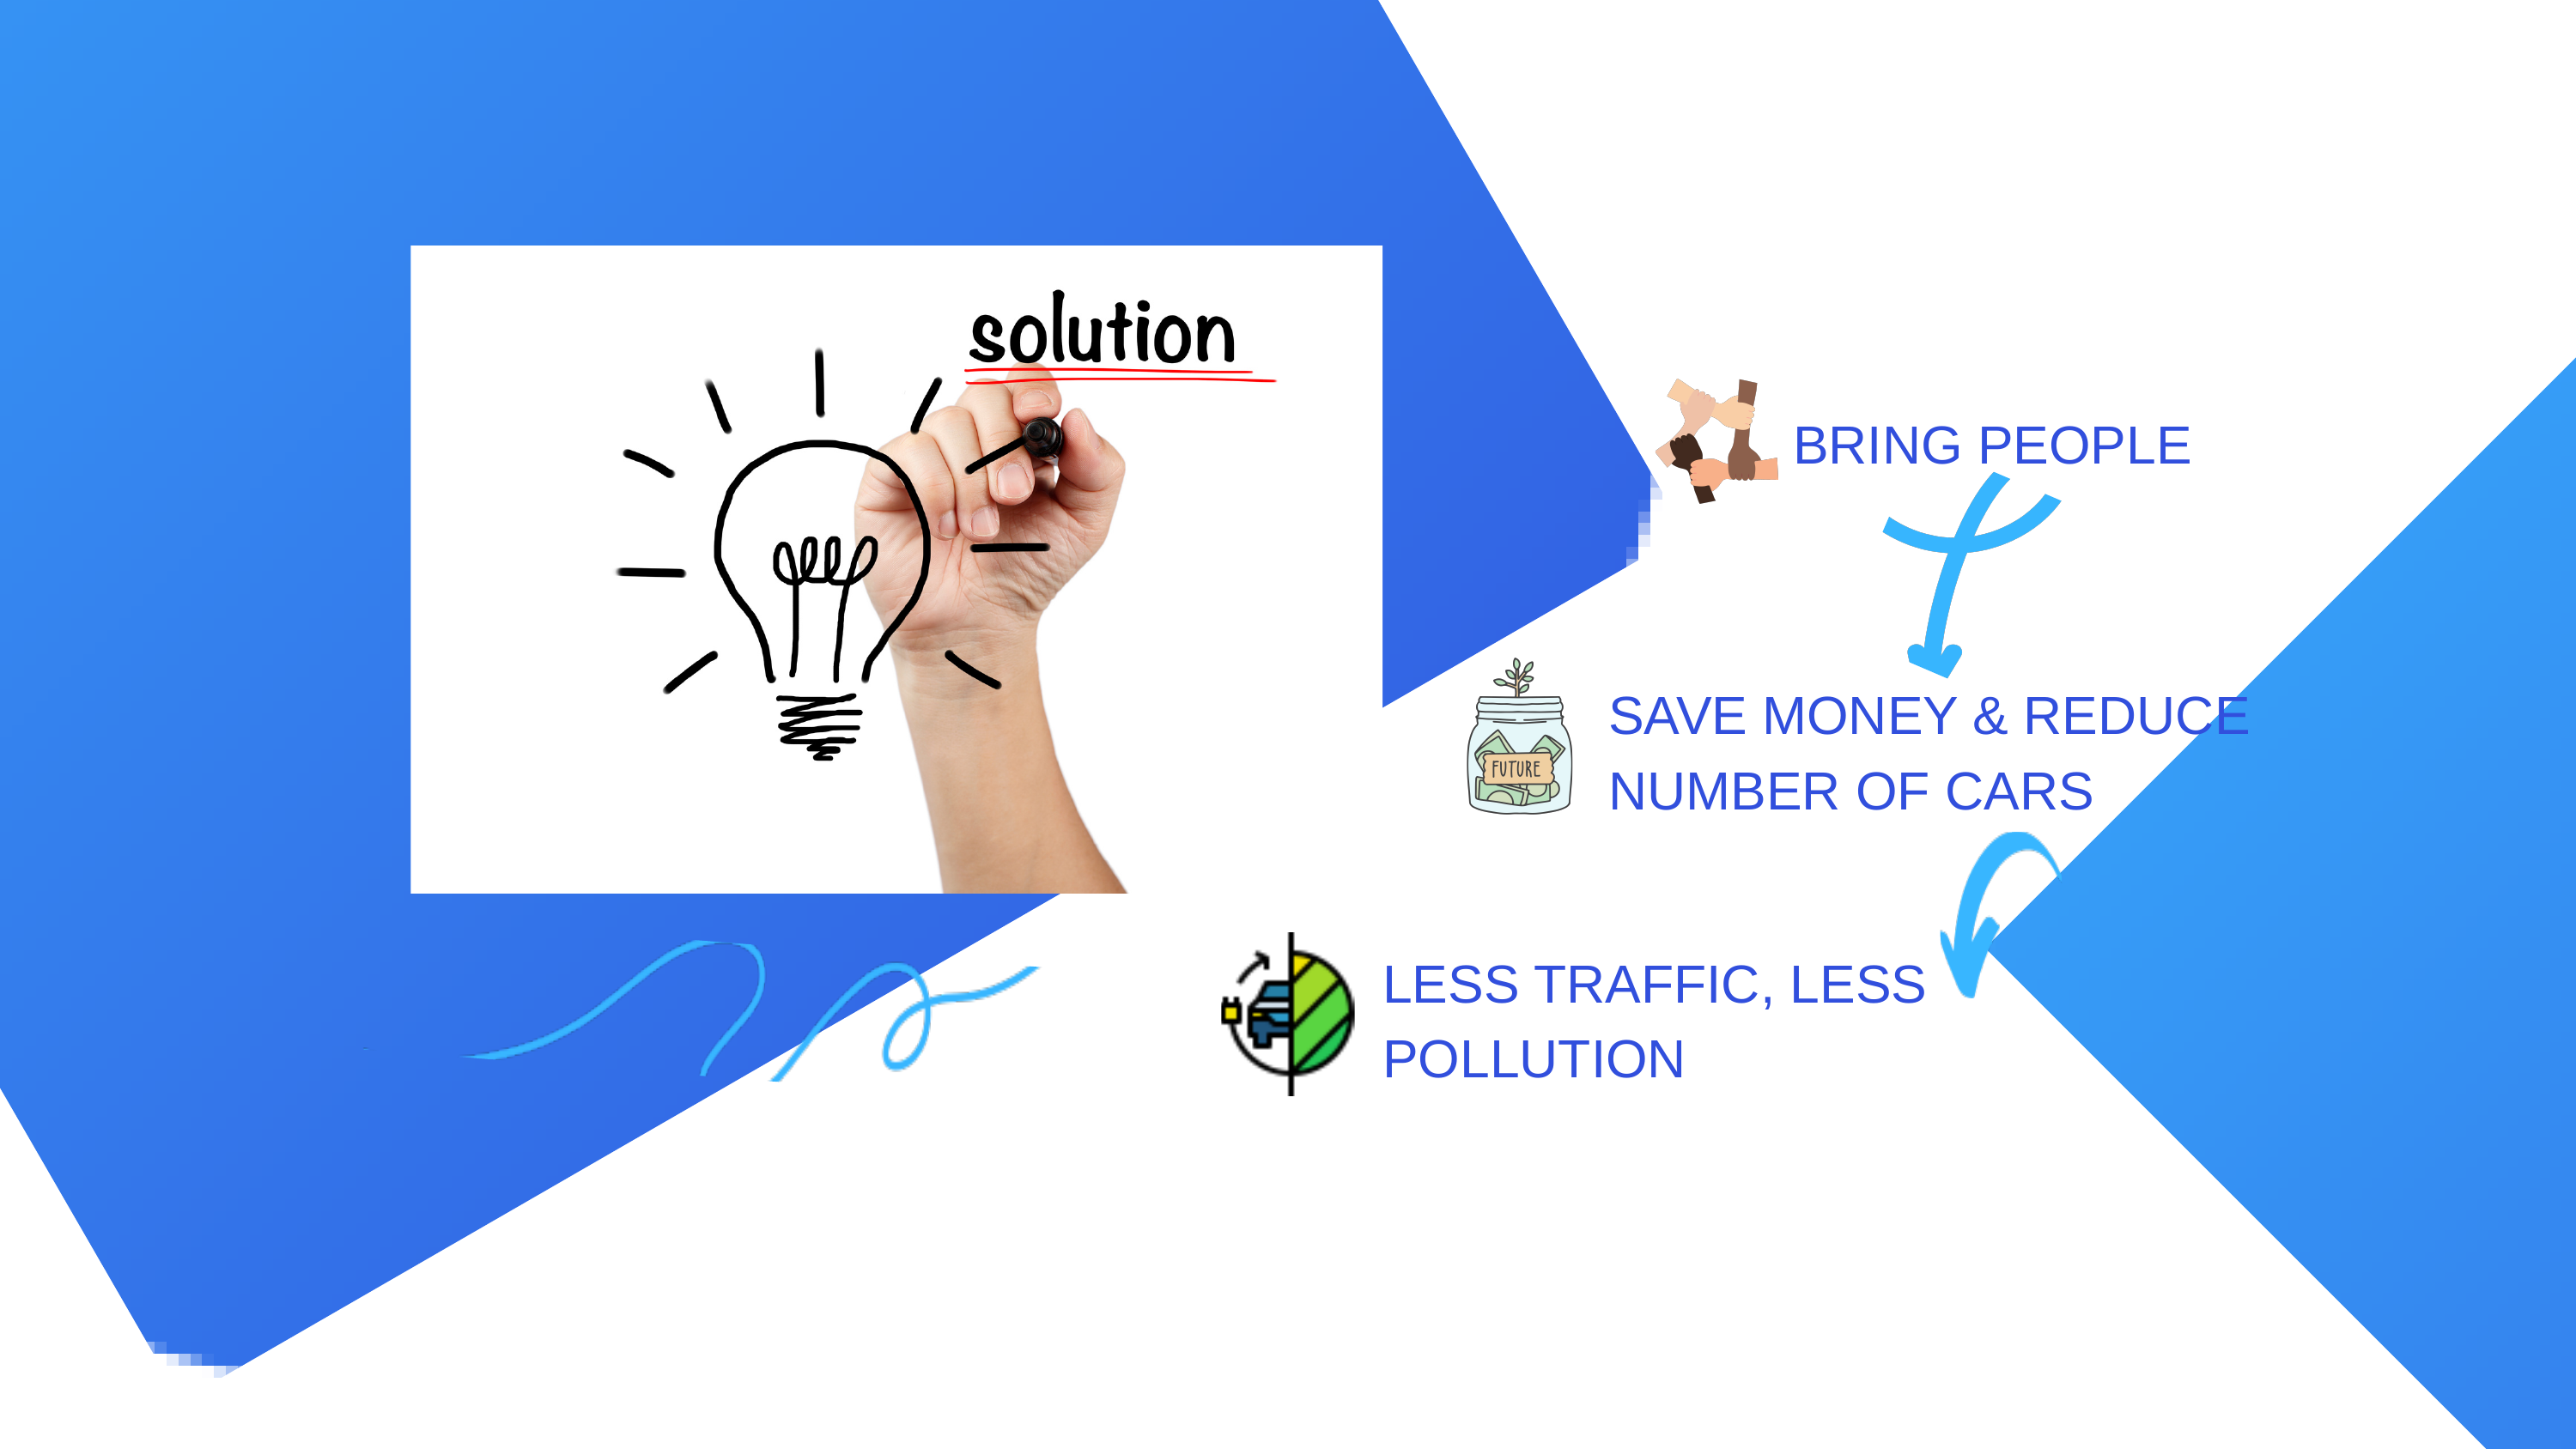

BRING PEOPLE

SAVE MONEY & REDUCE NUMBER OF CARS

LESS TRAFFIC, LESS POLLUTION